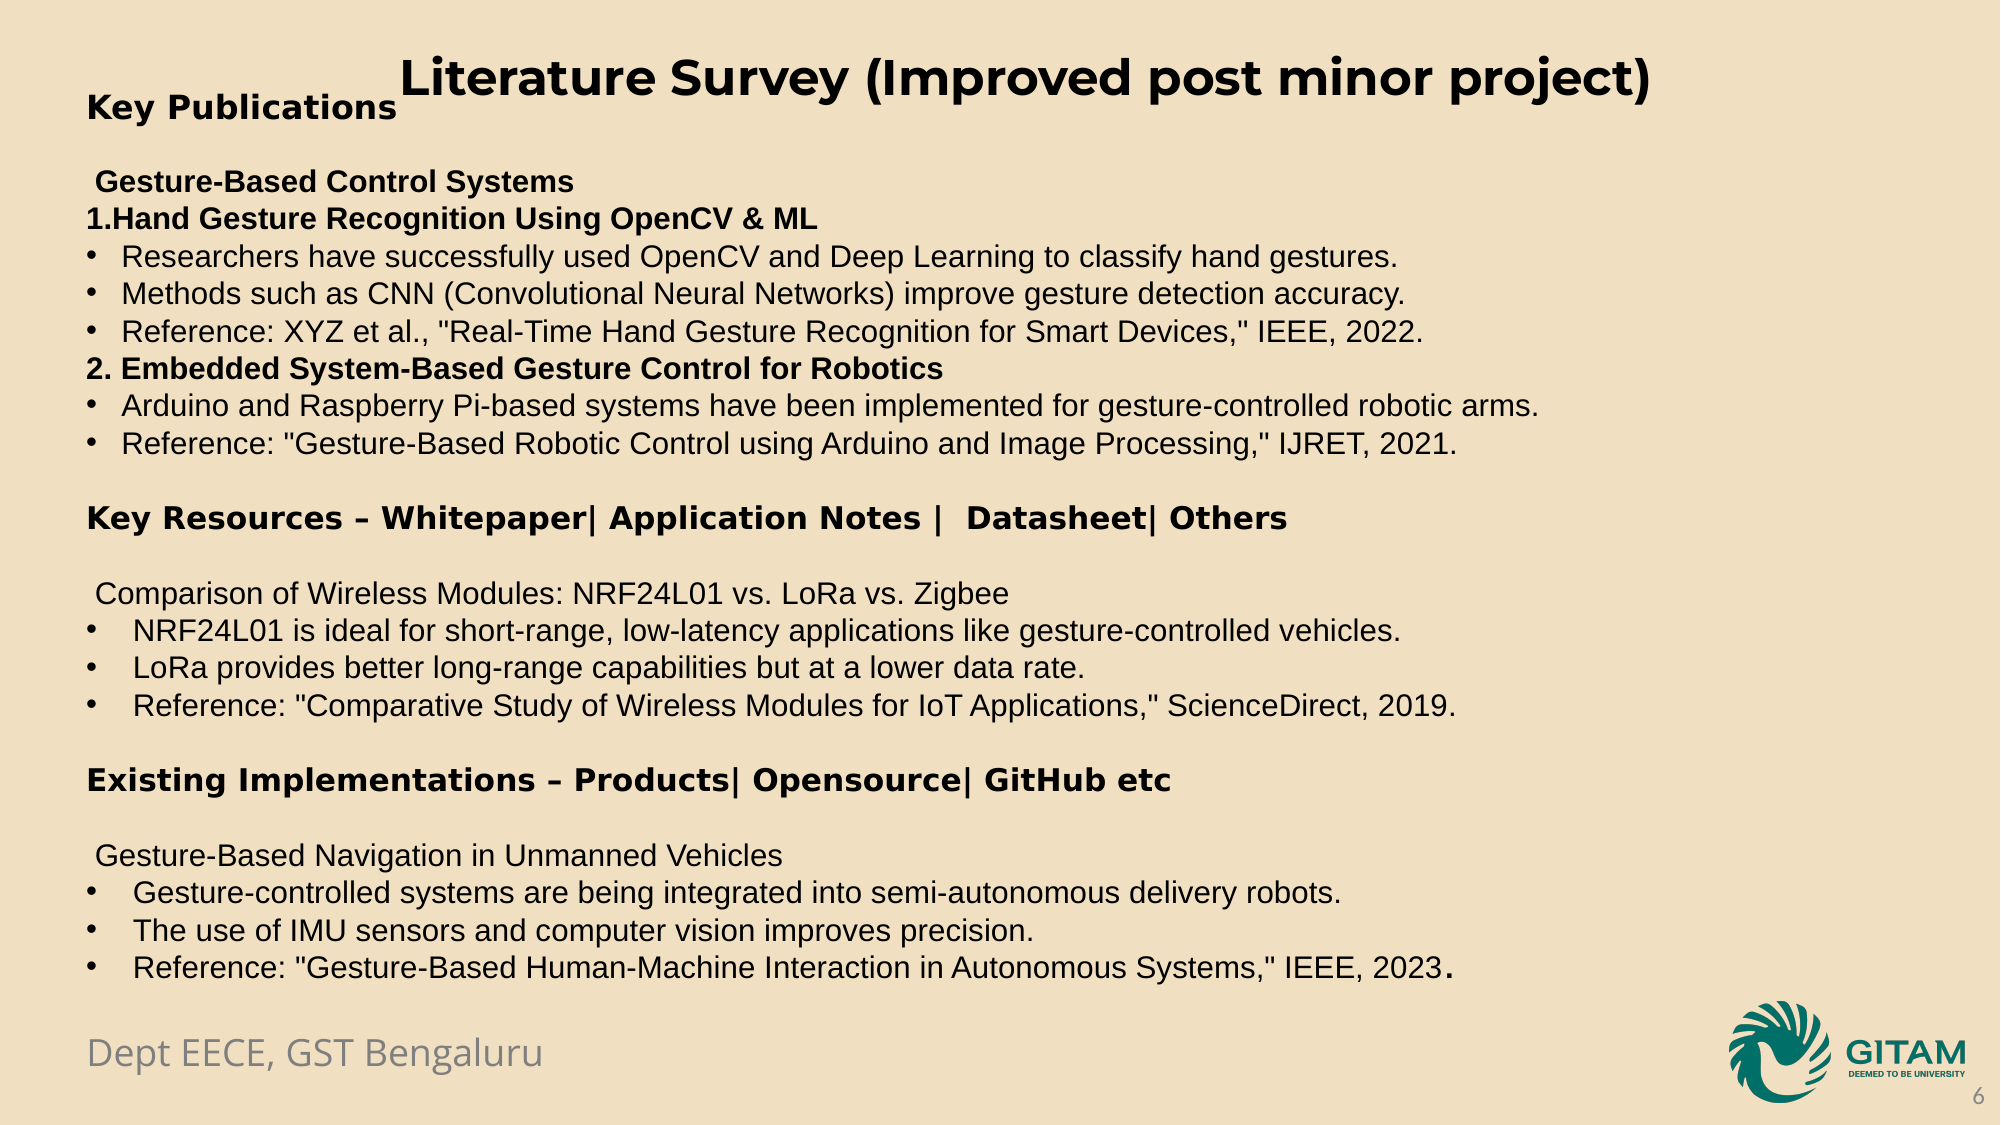

Literature Survey (Improved post minor project)
Key Publications

 Gesture-Based Control Systems
1.Hand Gesture Recognition Using OpenCV & ML
Researchers have successfully used OpenCV and Deep Learning to classify hand gestures.
Methods such as CNN (Convolutional Neural Networks) improve gesture detection accuracy.
Reference: XYZ et al., "Real-Time Hand Gesture Recognition for Smart Devices," IEEE, 2022.
2. Embedded System-Based Gesture Control for Robotics
Arduino and Raspberry Pi-based systems have been implemented for gesture-controlled robotic arms.
Reference: "Gesture-Based Robotic Control using Arduino and Image Processing," IJRET, 2021.

Key Resources – Whitepaper| Application Notes |  Datasheet| Others

 Comparison of Wireless Modules: NRF24L01 vs. LoRa vs. Zigbee
NRF24L01 is ideal for short-range, low-latency applications like gesture-controlled vehicles.
LoRa provides better long-range capabilities but at a lower data rate.
Reference: "Comparative Study of Wireless Modules for IoT Applications," ScienceDirect, 2019.

Existing Implementations – Products| Opensource| GitHub etc

 Gesture-Based Navigation in Unmanned Vehicles
Gesture-controlled systems are being integrated into semi-autonomous delivery robots.
The use of IMU sensors and computer vision improves precision.
Reference: "Gesture-Based Human-Machine Interaction in Autonomous Systems," IEEE, 2023.

6